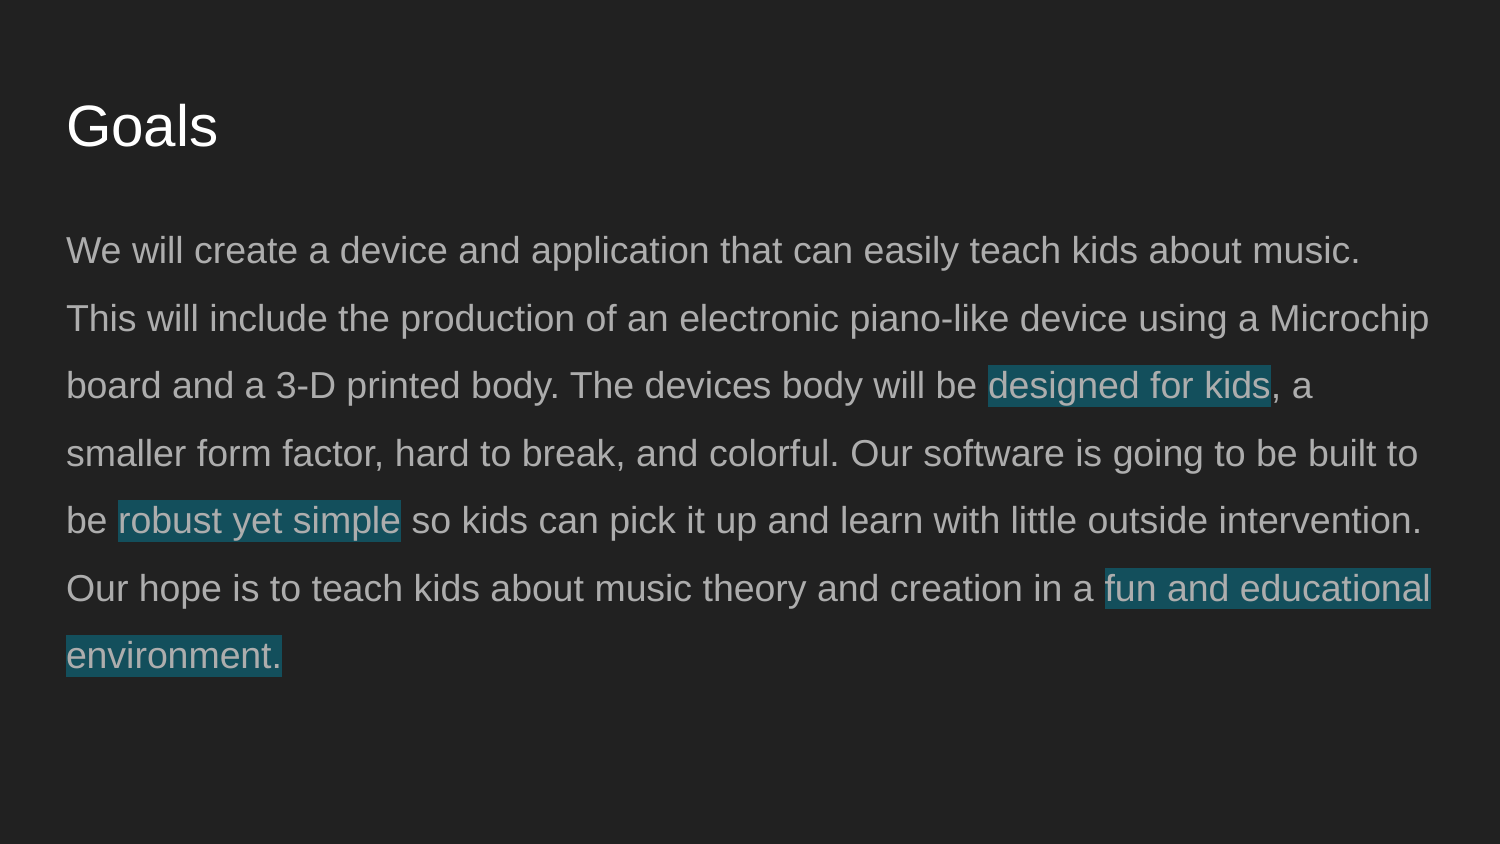

# Goals
We will create a device and application that can easily teach kids about music. This will include the production of an electronic piano-like device using a Microchip board and a 3-D printed body. The devices body will be designed for kids, a smaller form factor, hard to break, and colorful. Our software is going to be built to be robust yet simple so kids can pick it up and learn with little outside intervention. Our hope is to teach kids about music theory and creation in a fun and educational environment.